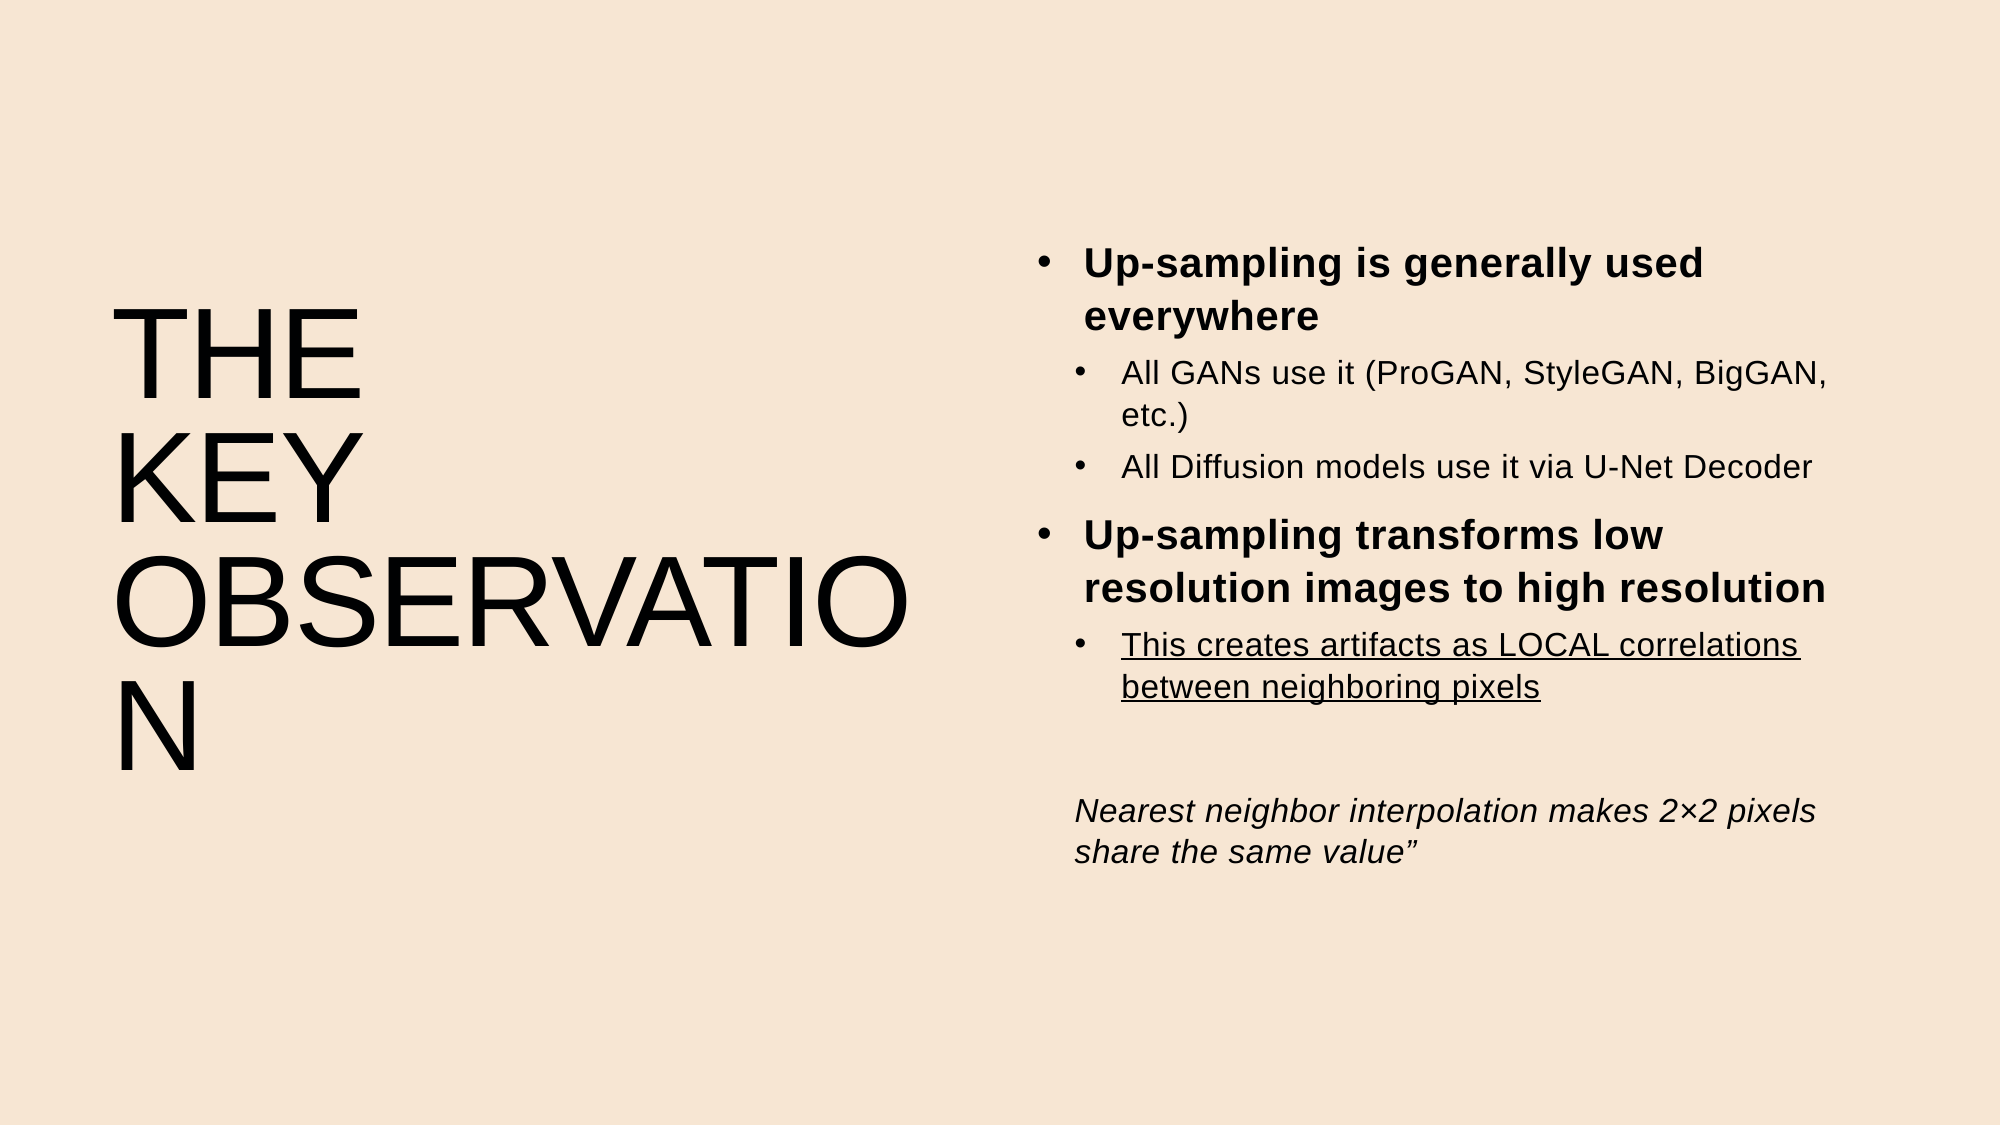

Up-sampling is generally used everywhere
All GANs use it (ProGAN, StyleGAN, BigGAN, etc.)
All Diffusion models use it via U-Net Decoder
Up-sampling transforms low resolution images to high resolution
This creates artifacts as LOCAL correlations between neighboring pixels

Nearest neighbor interpolation makes 2×2 pixels share the same value”
# The Key Observation